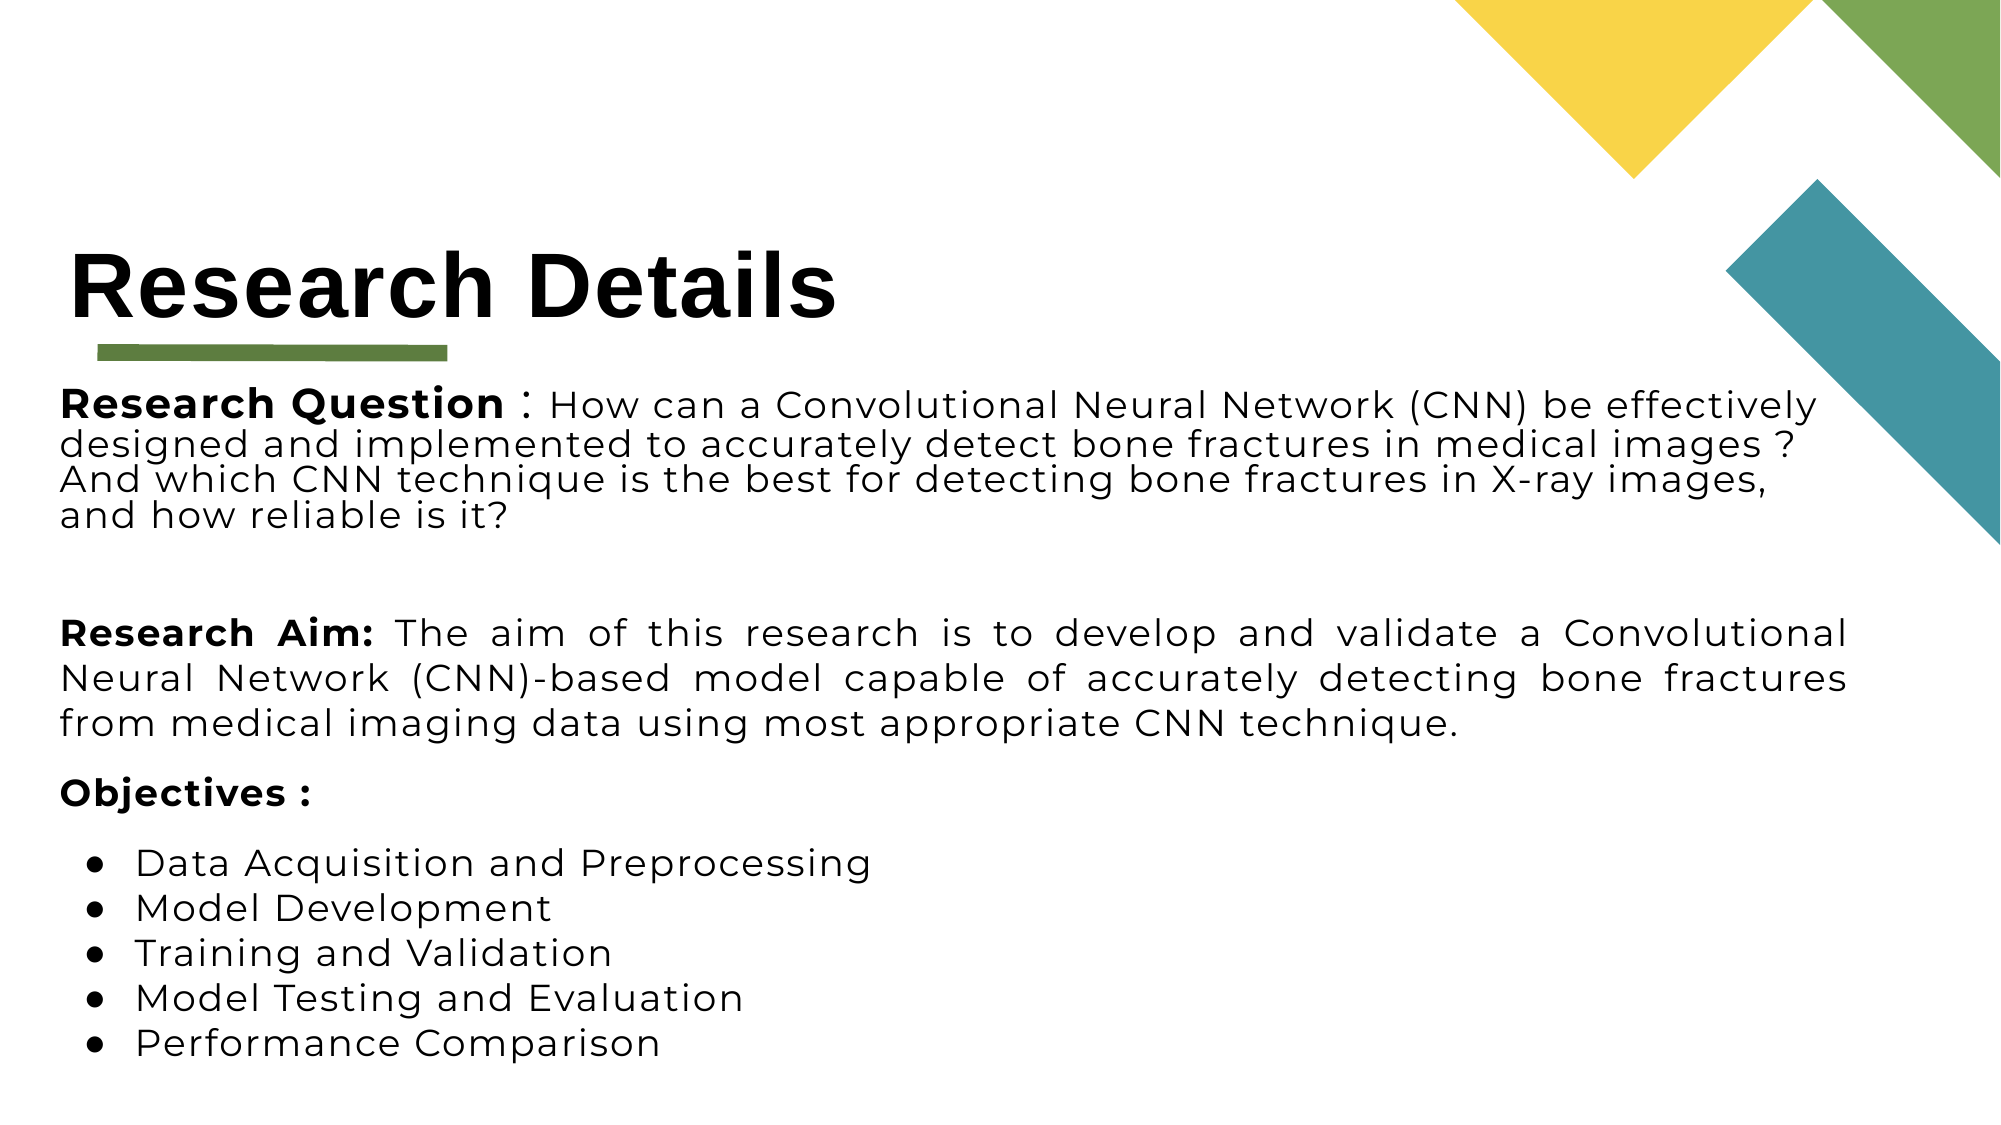

# Research Details
Research Question : How can a Convolutional Neural Network (CNN) be effectively designed and implemented to accurately detect bone fractures in medical images ?
And which CNN technique is the best for detecting bone fractures in X-ray images, and how reliable is it?

Research Aim: The aim of this research is to develop and validate a Convolutional Neural Network (CNN)-based model capable of accurately detecting bone fractures from medical imaging data using most appropriate CNN technique.
Objectives :
Data Acquisition and Preprocessing
Model Development
Training and Validation
Model Testing and Evaluation
Performance Comparison